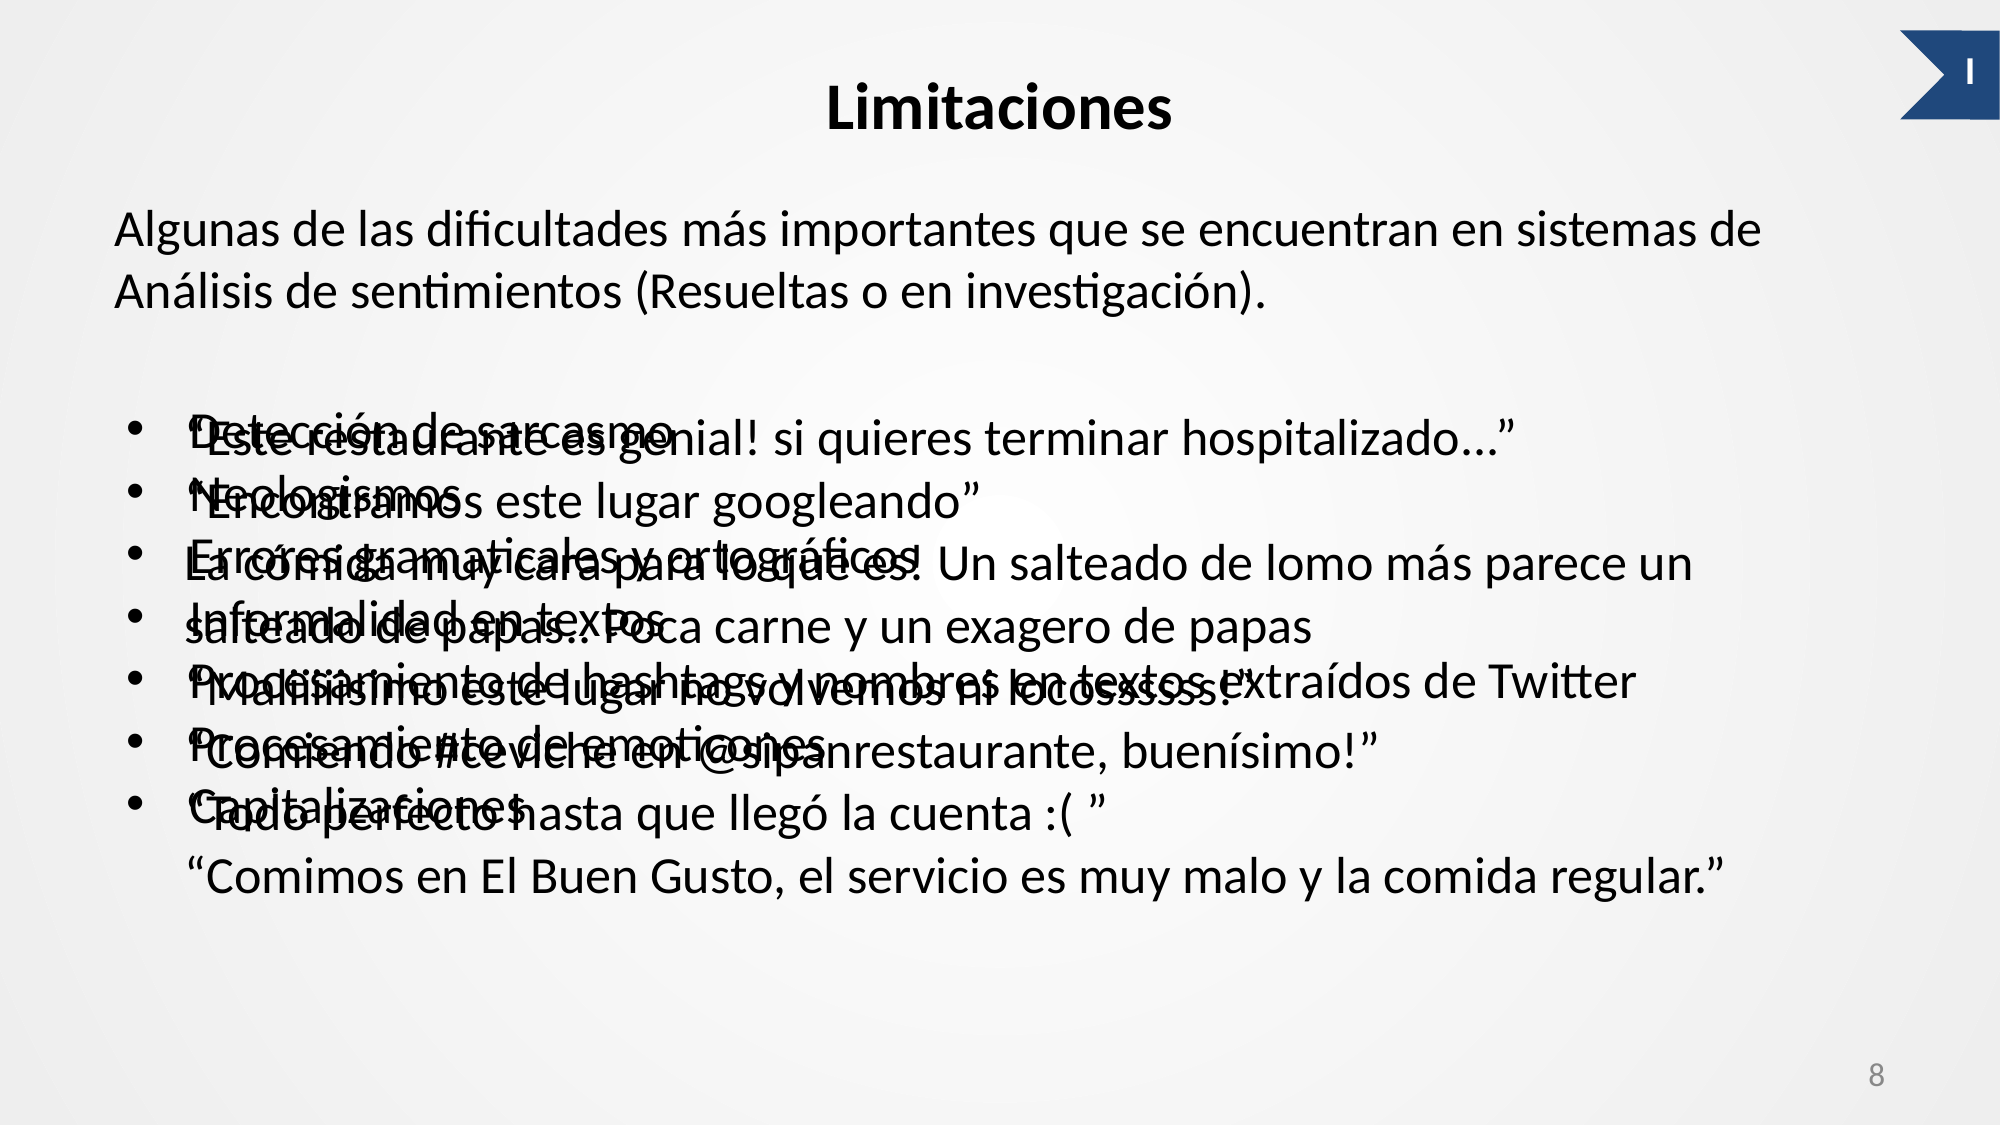

I
# Limitaciones
Algunas de las dificultades más importantes que se encuentran en sistemas de Análisis de sentimientos (Resueltas o en investigación).

Detección de sarcasmo
Neologismos
Errores gramaticales y ortográficos
Informalidad en textos
Procesamiento de hashtags y nombres en textos extraídos de Twitter
Procesamiento de emoticones
Capitalizaciones
“Este restaurante es genial! si quieres terminar hospitalizado...”
“Encontramos este lugar googleando”
La cómida muy cara para lo que es! Un salteado de lomo más parece un
salteado de papas.. Poca carne y un exagero de papas
“Maliiiiisimo este lugar no volvemos ni locossssss!”
“Comiendo #ceviche en @sipanrestaurante, buenísimo!”
“Todo perfecto hasta que llegó la cuenta :( ”
“Comimos en El Buen Gusto, el servicio es muy malo y la comida regular.”
8